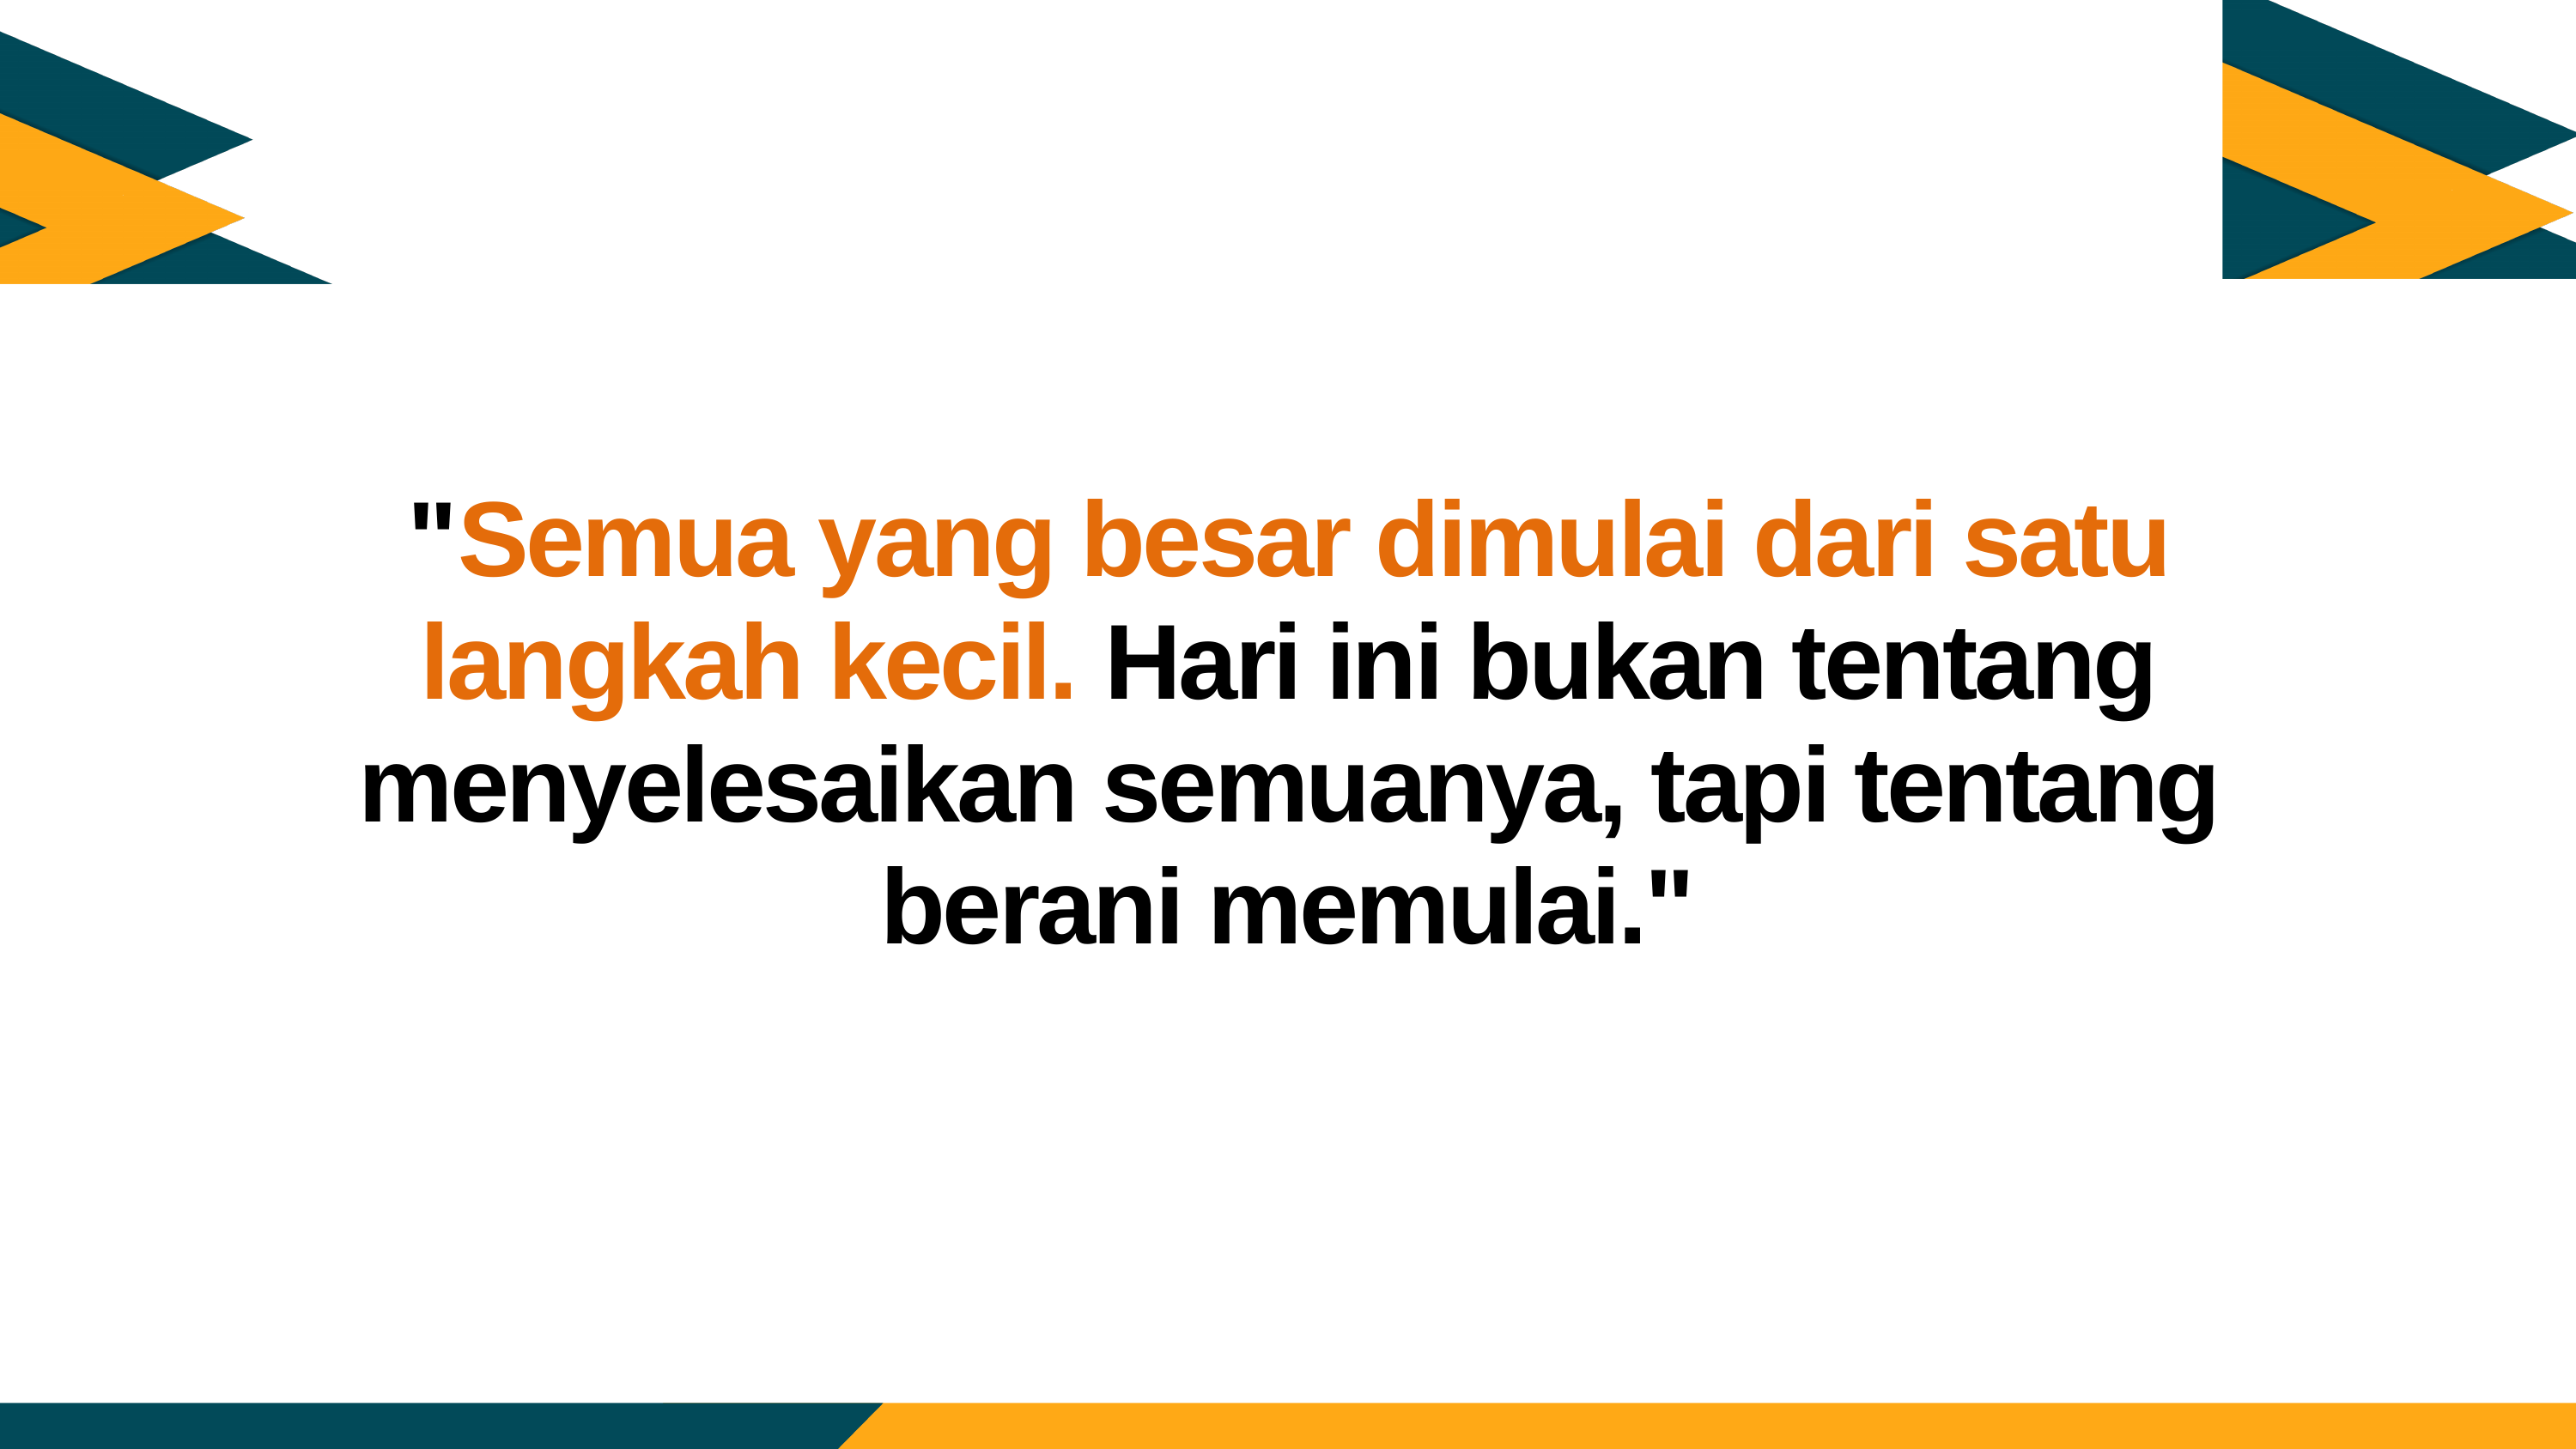

"Semua yang besar dimulai dari satu langkah kecil. Hari ini bukan tentang menyelesaikan semuanya, tapi tentang berani memulai."